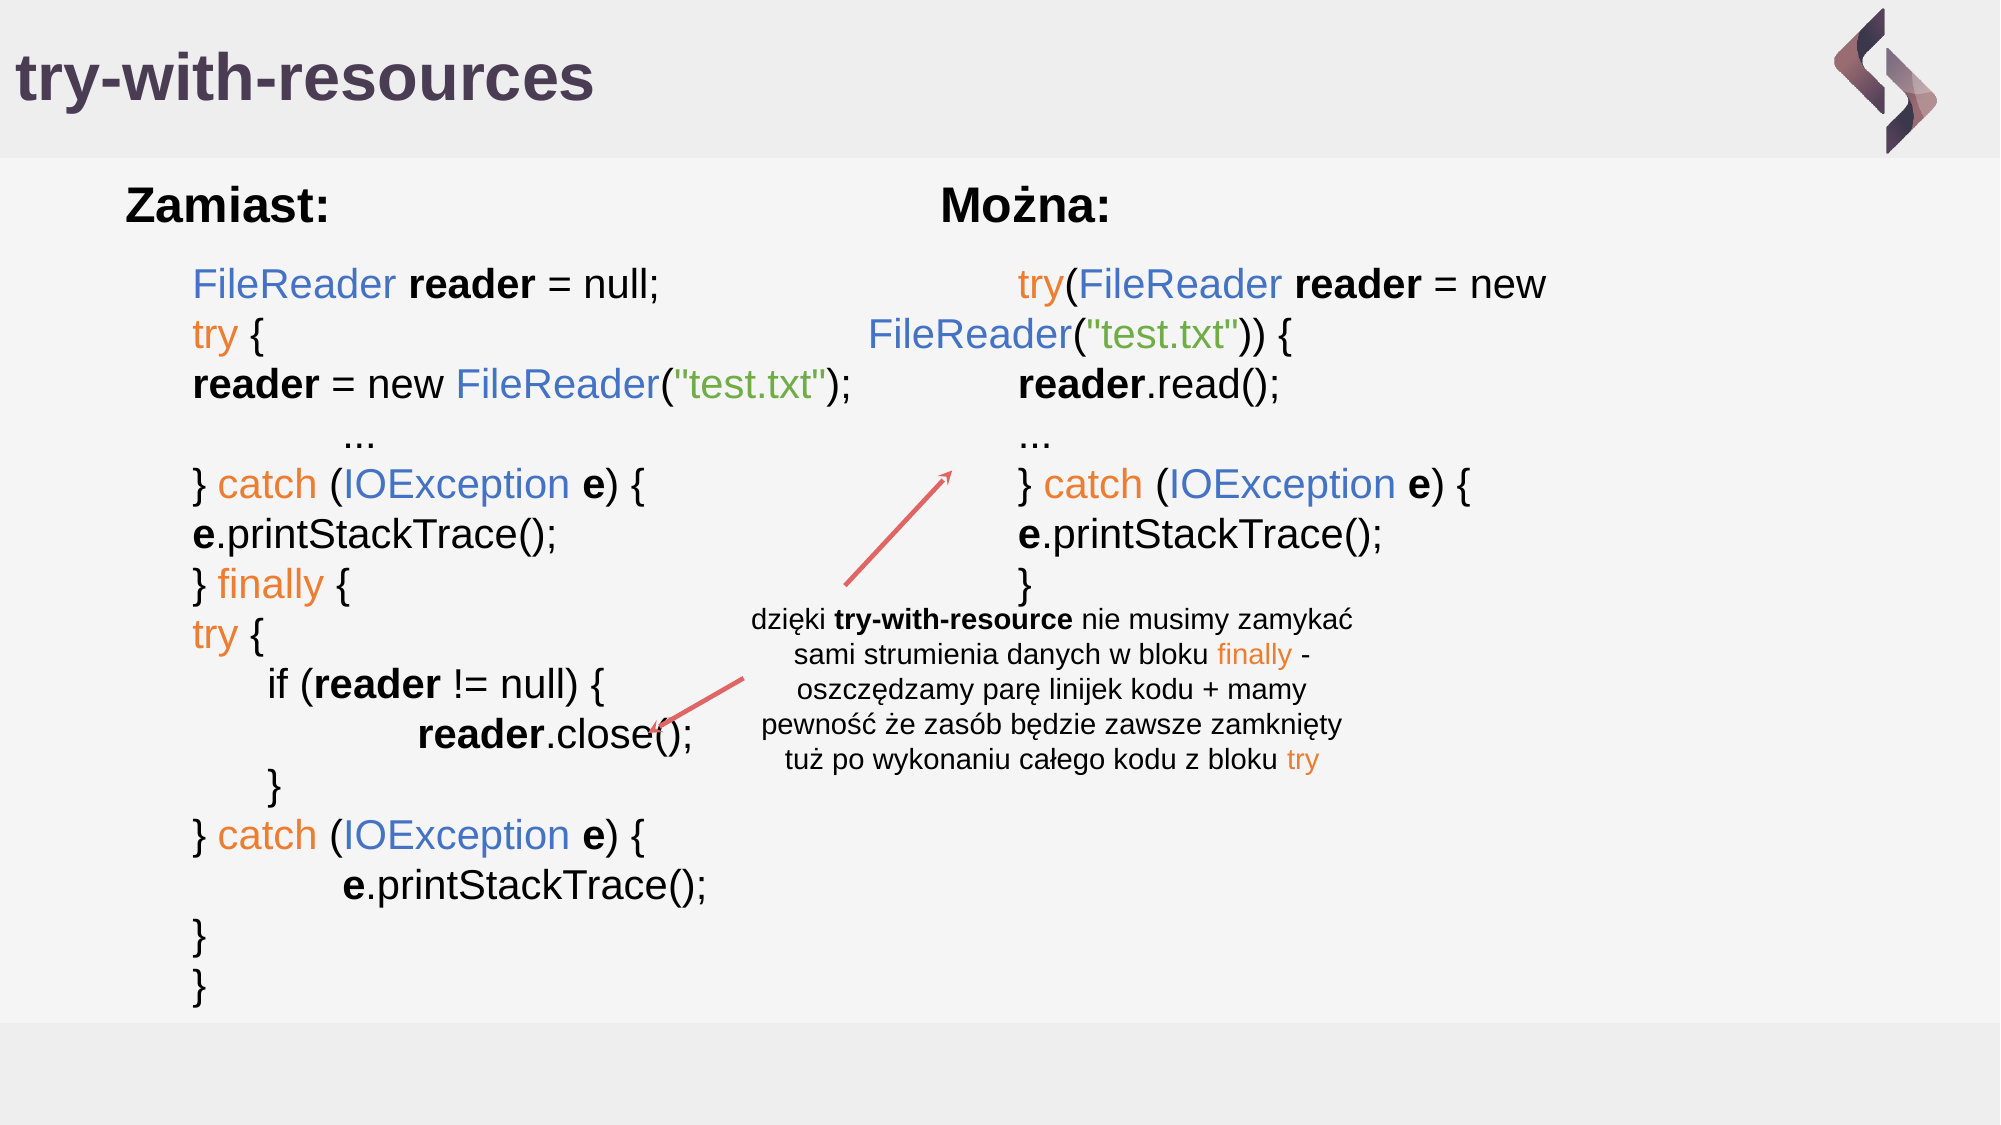

# try-with-resources
Zamiast:
Można:
    	FileReader reader = null;
    	try {
        	reader = new FileReader("test.txt");
		...
    	} catch (IOException e) {
        	e.printStackTrace();
    	} finally {
        	try {
            	if (reader != null) {
                	reader.close();
            	}
        	} catch (IOException e) {
            		e.printStackTrace();
        	}
    	}

    	try(FileReader reader = new FileReader("test.txt")) {
        	reader.read();
...
    	} catch (IOException e) {
        	e.printStackTrace();
    	}

dzięki try-with-resource nie musimy zamykać sami strumienia danych w bloku finally - oszczędzamy parę linijek kodu + mamy pewność że zasób będzie zawsze zamknięty tuż po wykonaniu całego kodu z bloku try